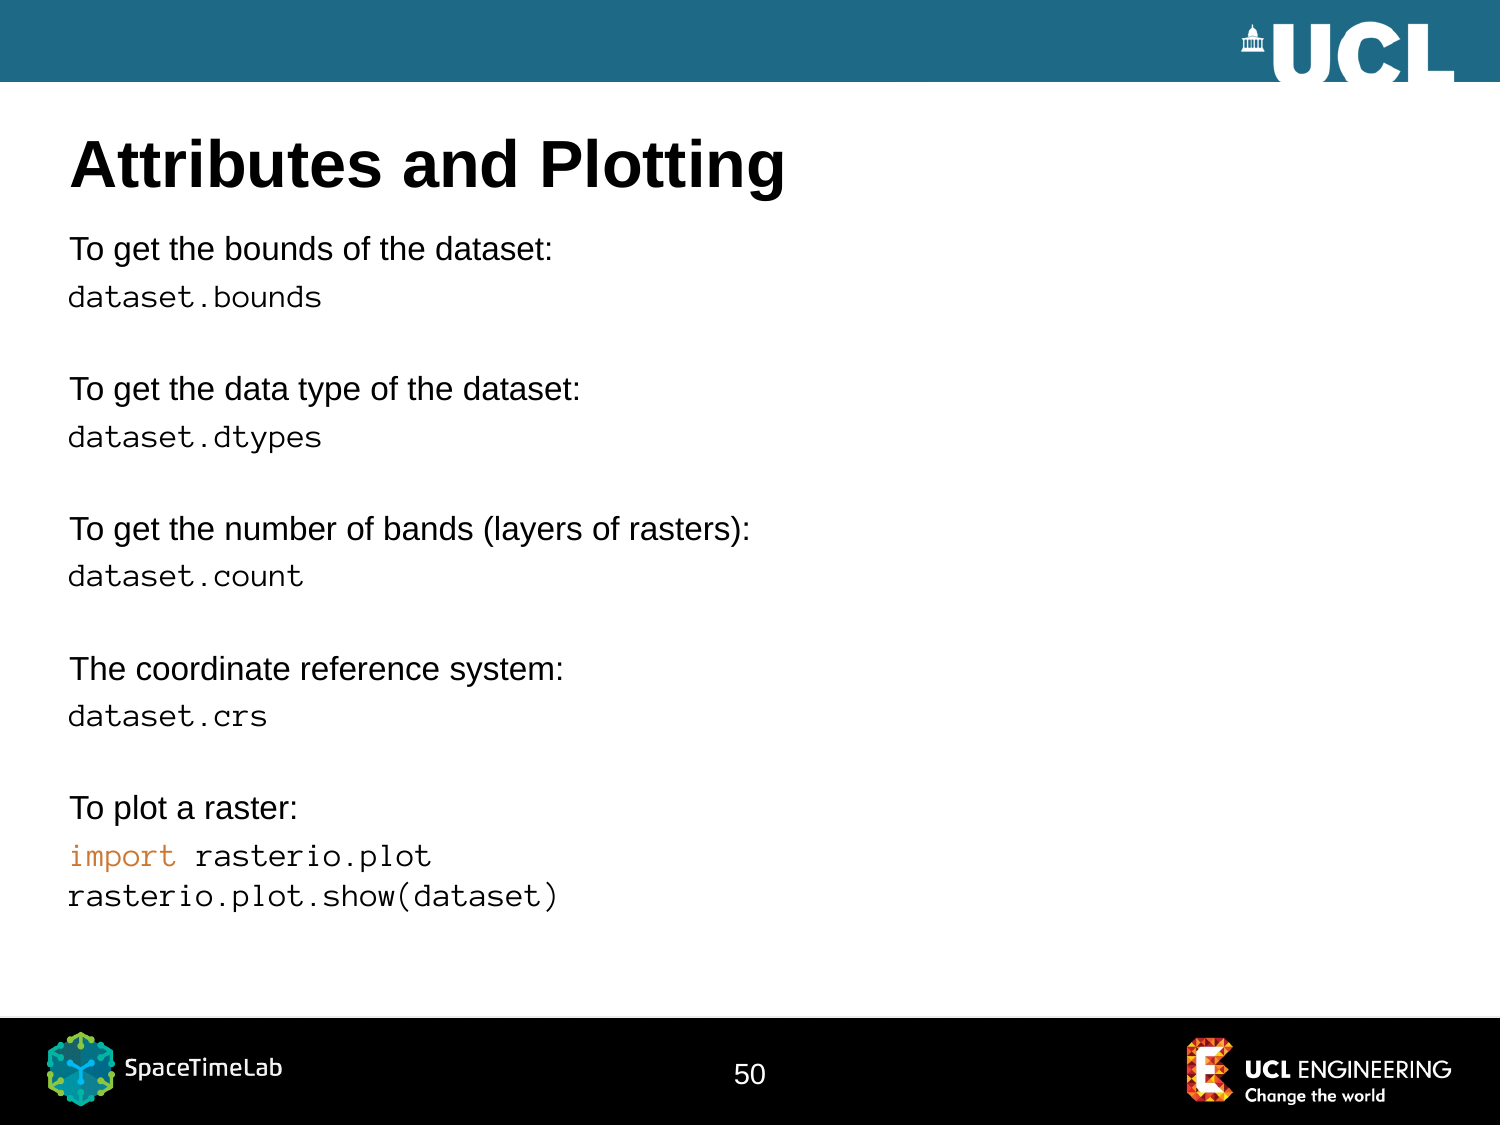

# Attributes and Plotting
To get the bounds of the dataset:
dataset.bounds

To get the data type of the dataset:
dataset.dtypes

To get the number of bands (layers of rasters):
dataset.count

The coordinate reference system:
dataset.crs

To plot a raster:
import rasterio.plot
rasterio.plot.show(dataset)
51